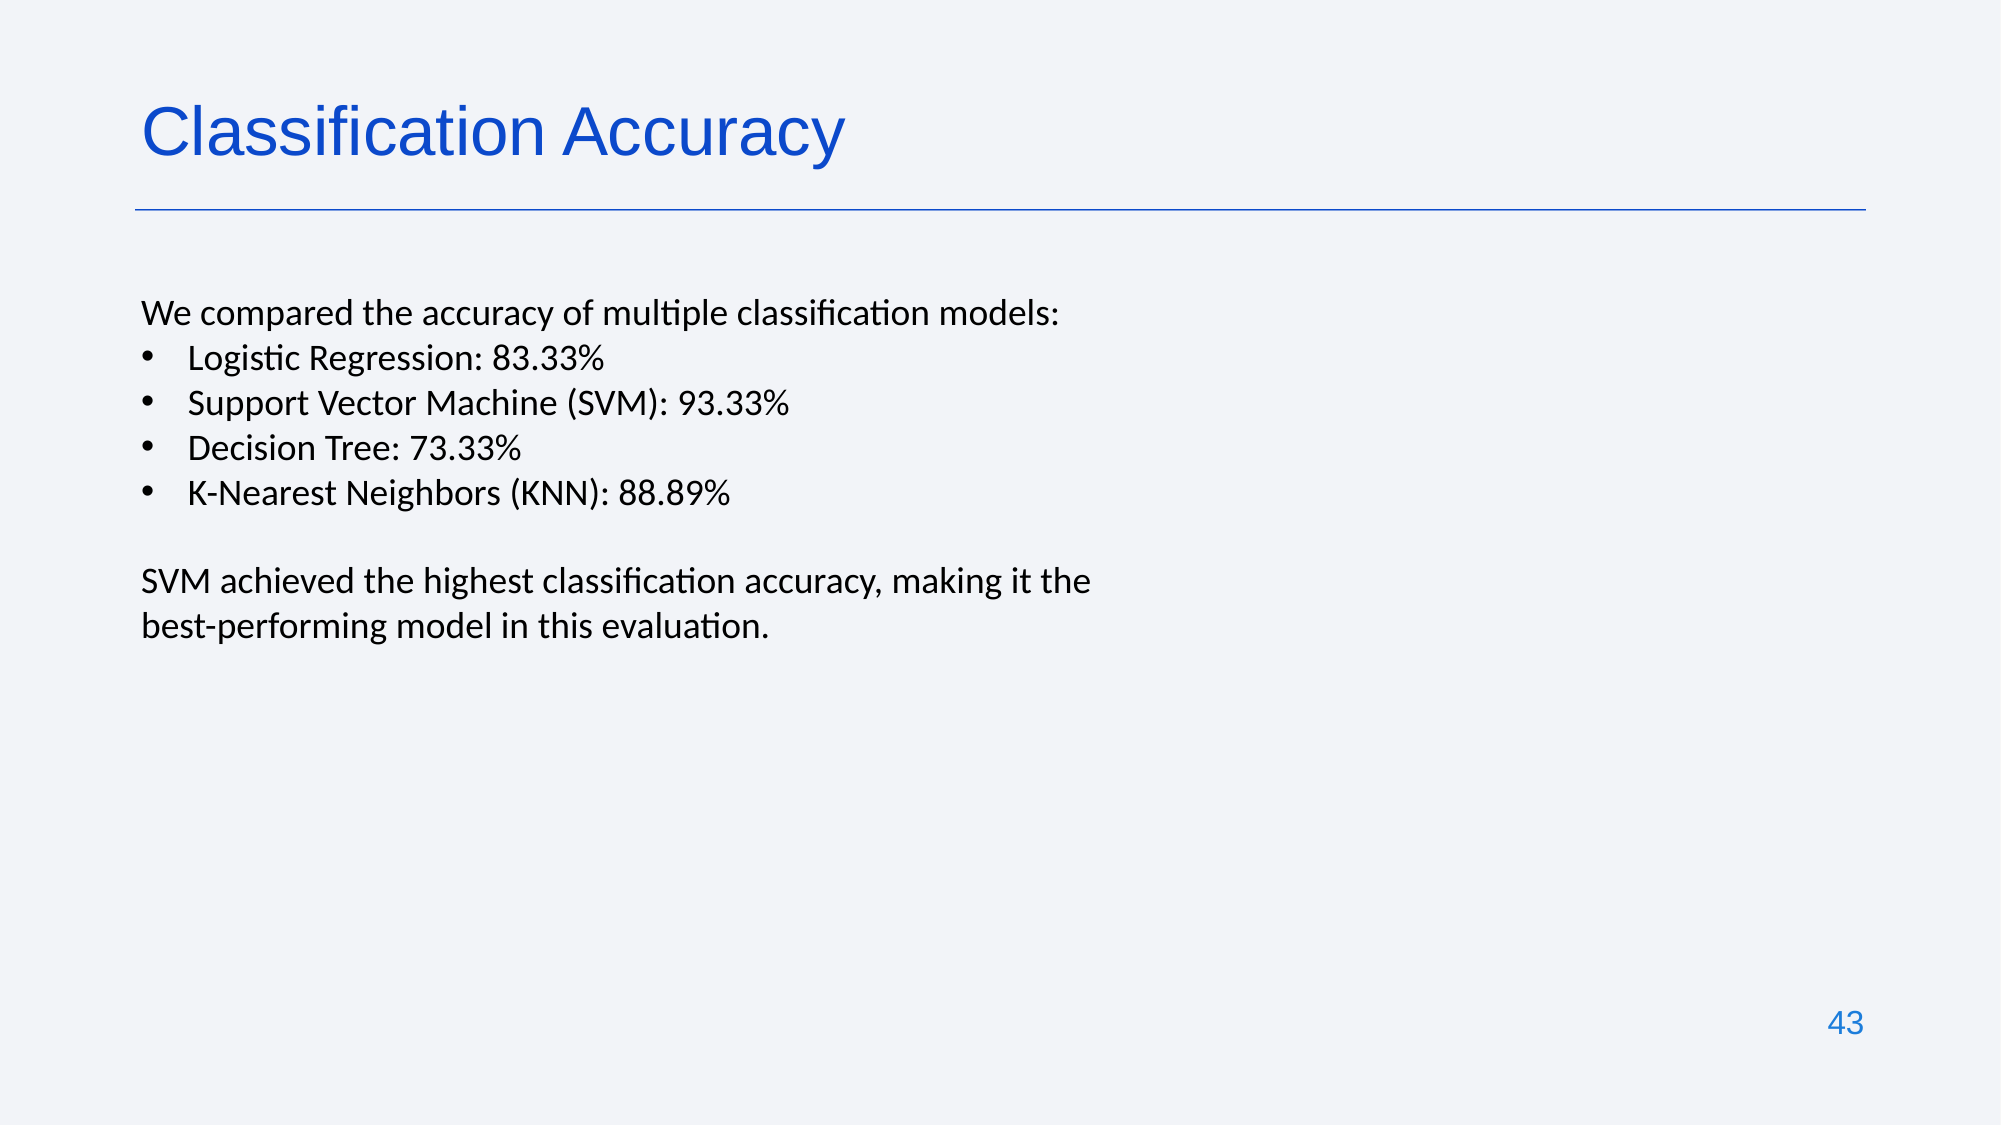

Classification Accuracy
We compared the accuracy of multiple classification models:
Logistic Regression: 83.33%
Support Vector Machine (SVM): 93.33%
Decision Tree: 73.33%
K-Nearest Neighbors (KNN): 88.89%
SVM achieved the highest classification accuracy, making it the best-performing model in this evaluation.
43